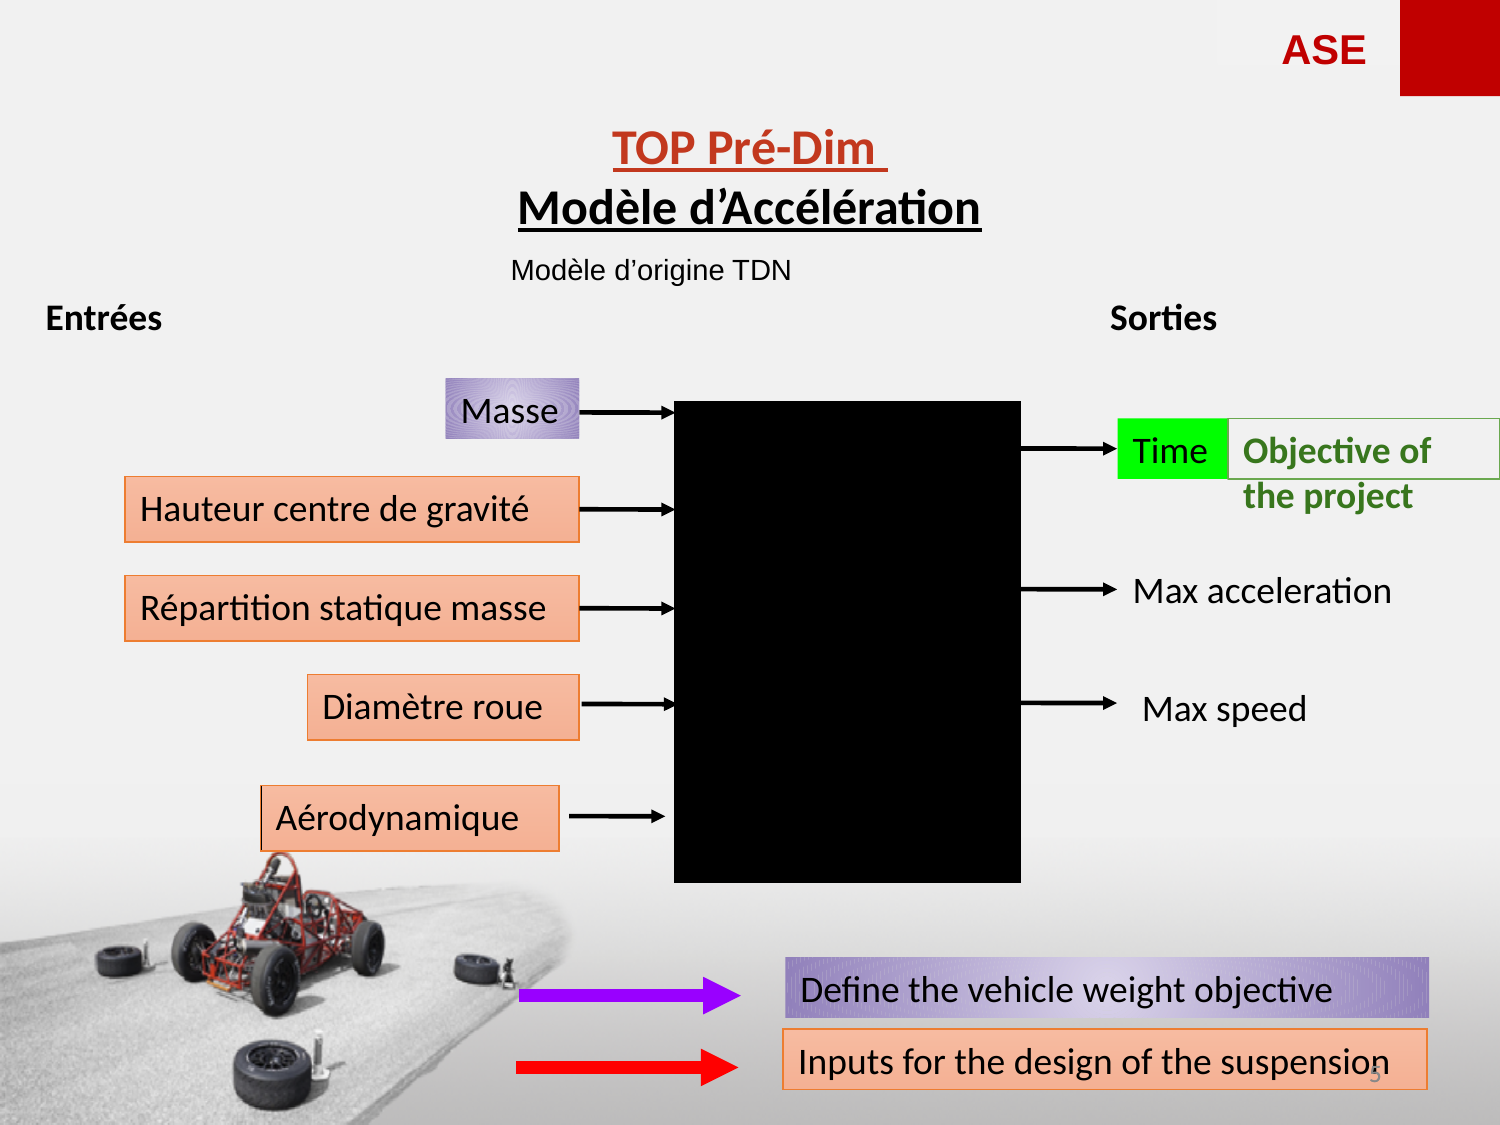

<<<<<<
ASE
TOP Pré-Dim
Modèle d’Accélération
Modèle d’origine TDN
Entrées
Sorties
Masse

Objective of the project
Time
Hauteur centre de gravité
Max acceleration
Répartition statique masse
Diamètre roue
Max speed
Aérodynamique
Define the vehicle weight objective
Inputs for the design of the suspension
5
5